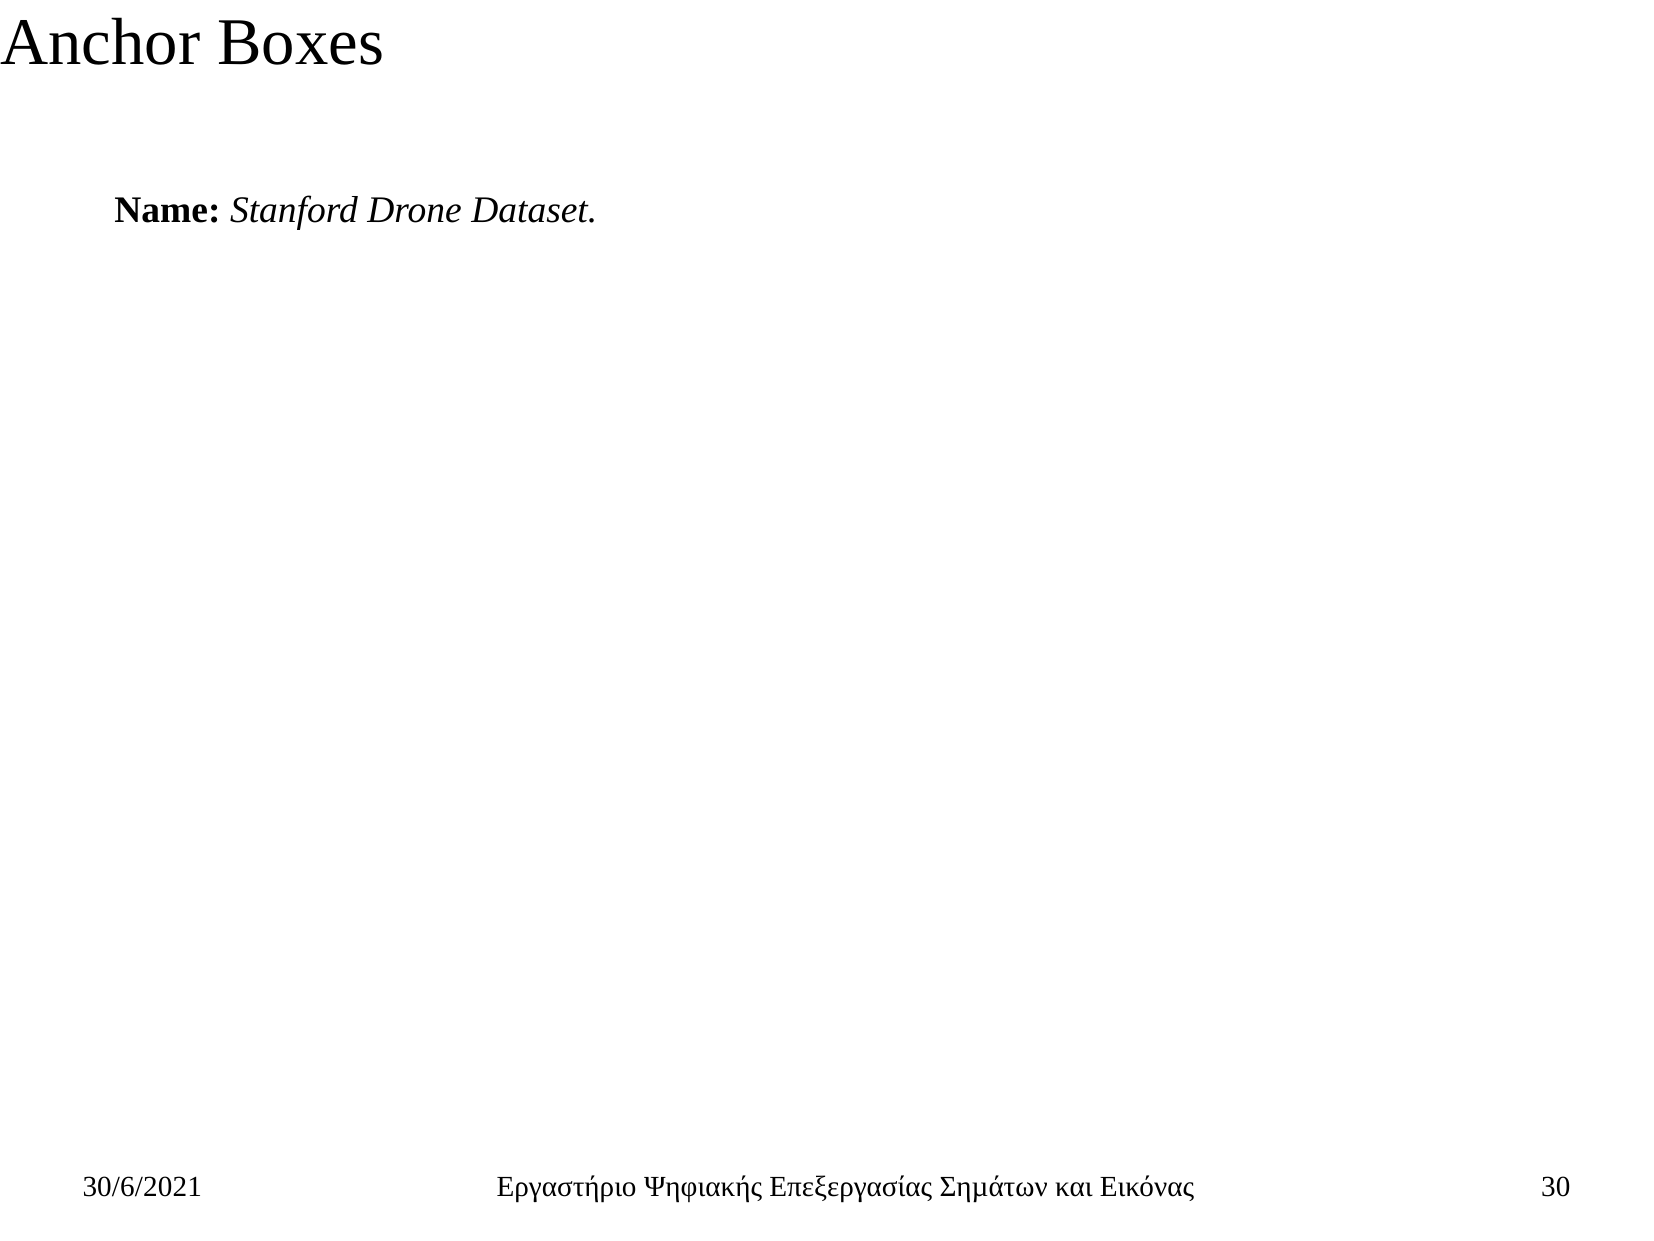

# Anchor Boxes

Name: Stanford Drone Dataset.

30/6/2021
Εργαστήριο Ψηφιακής Επεξεργασίας Σηµάτων και Εικόνας
30